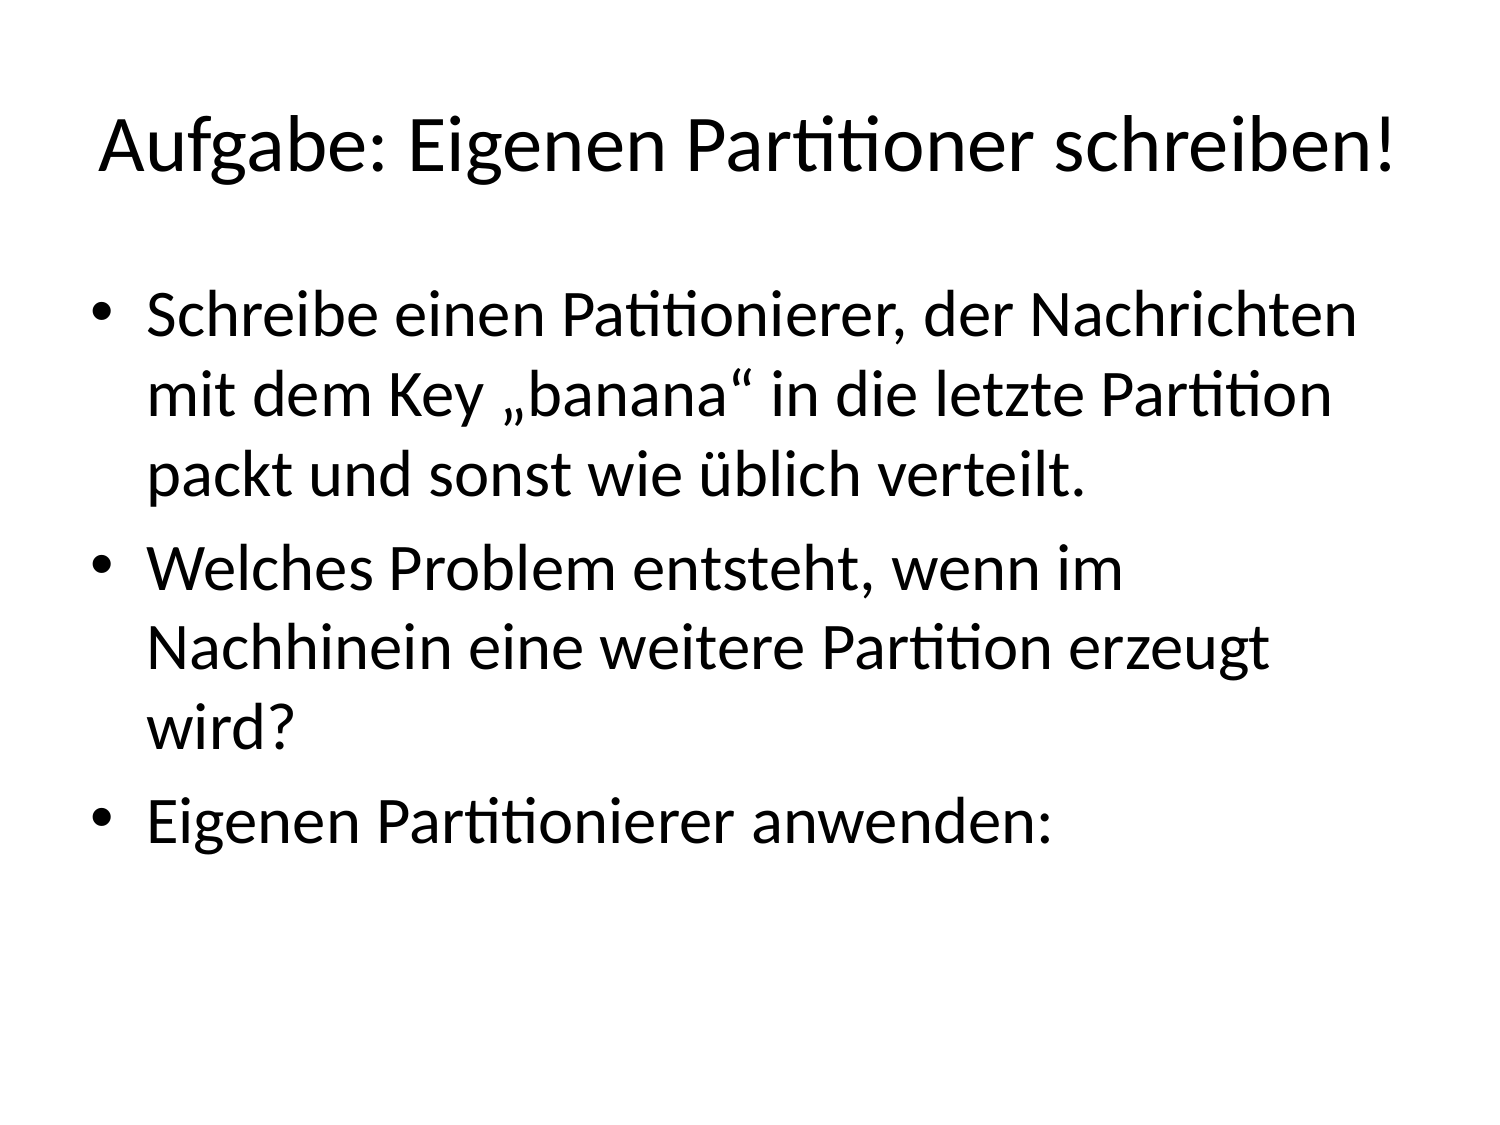

# Aufgabe: Eigenen Partitioner schreiben!
Schreibe einen Patitionierer, der Nachrichten mit dem Key „banana“ in die letzte Partition packt und sonst wie üblich verteilt.
Welches Problem entsteht, wenn im Nachhinein eine weitere Partition erzeugt wird?
Eigenen Partitionierer anwenden: